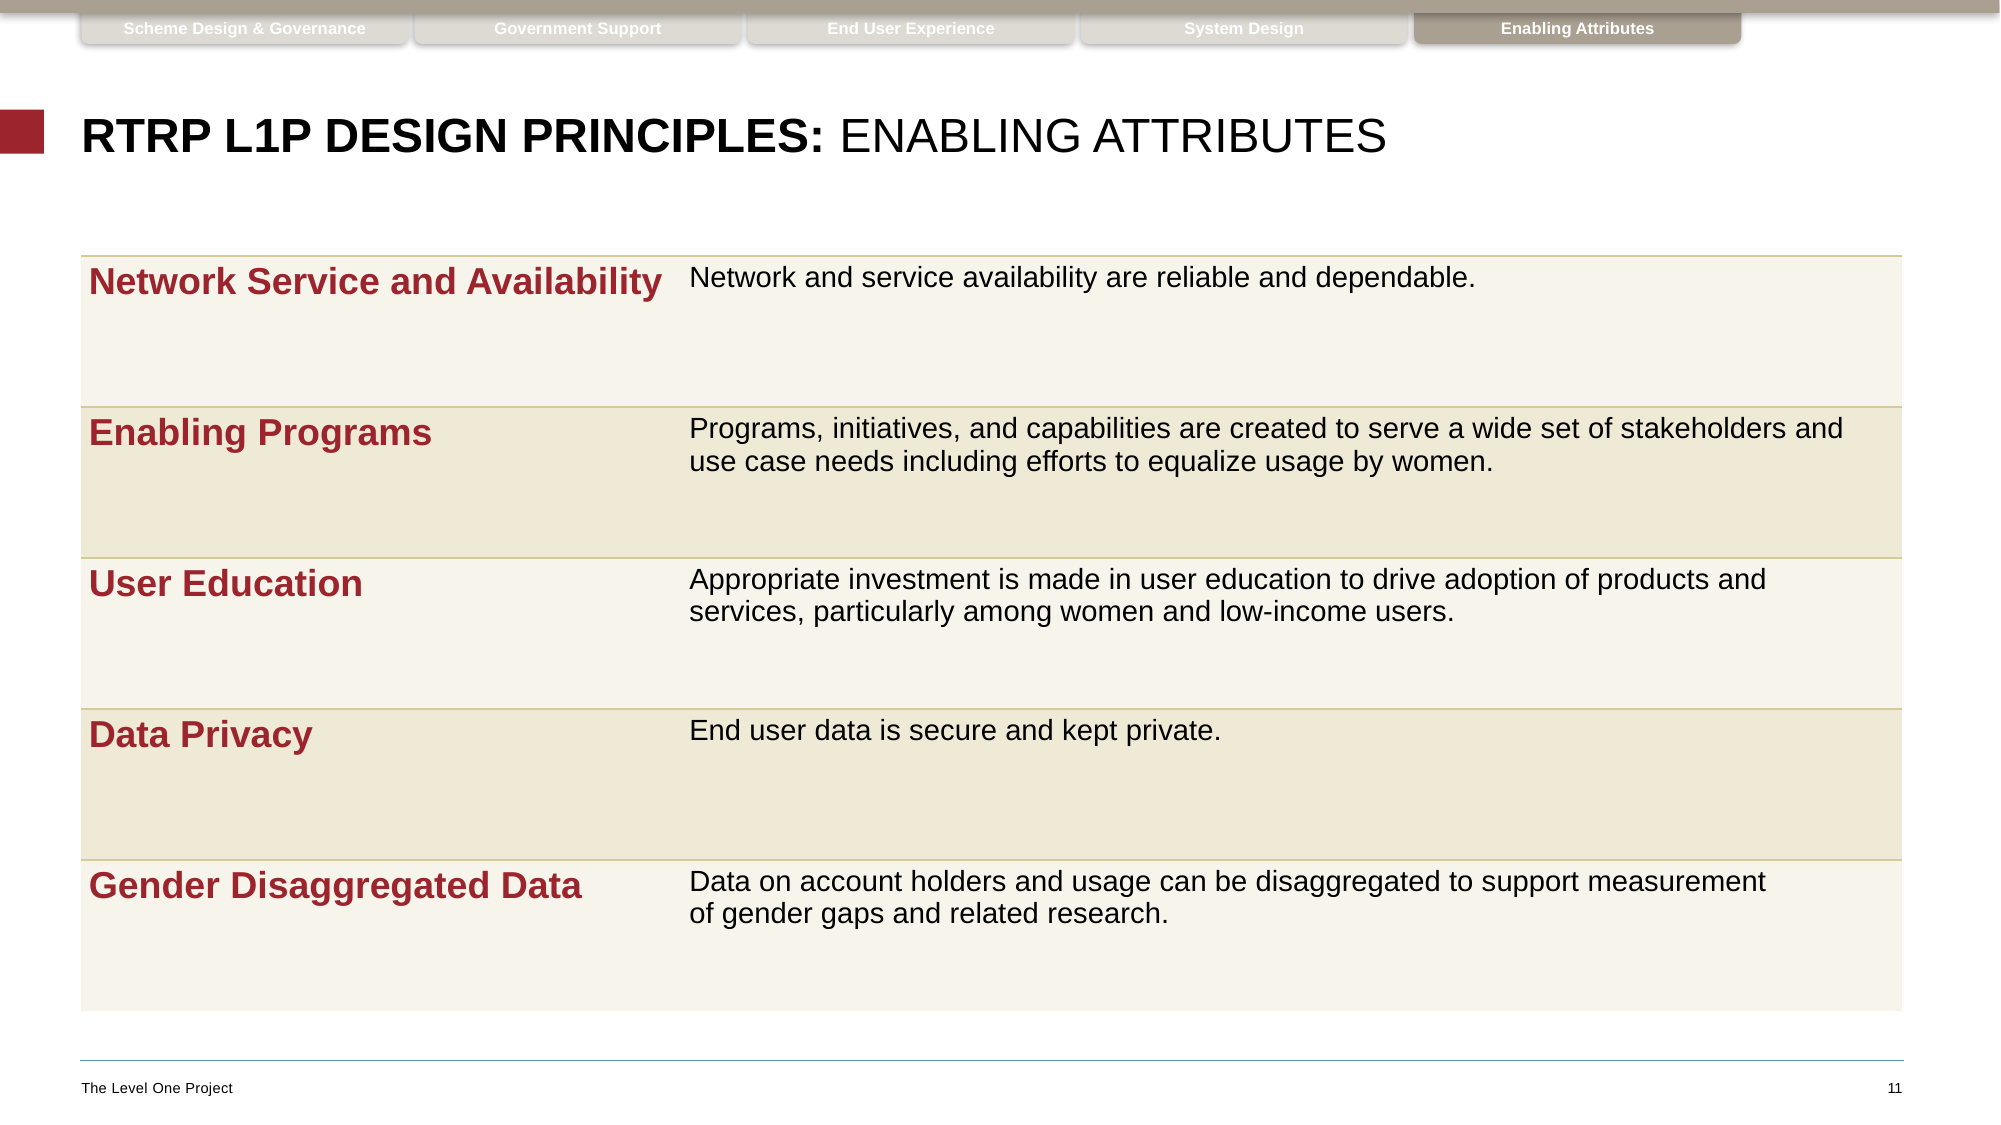

Scheme Design & Governance
Government Support
End User Experience
System Design
Enabling Attributes

# RTRP L1P Design Principles: Enabling Attributes
| Network Service and Availability | Network and service availability are reliable and dependable. |
| --- | --- |
| Enabling Programs | Programs, initiatives, and capabilities are created to serve a wide set of stakeholders and use case needs including efforts to equalize usage by women. |
| User Education | Appropriate investment is made in user education to drive adoption of products and services, particularly among women and low-income users. |
| Data Privacy | End user data is secure and kept private. |
| Gender Disaggregated Data | Data on account holders and usage can be disaggregated to support measurement of gender gaps and related research. |
11